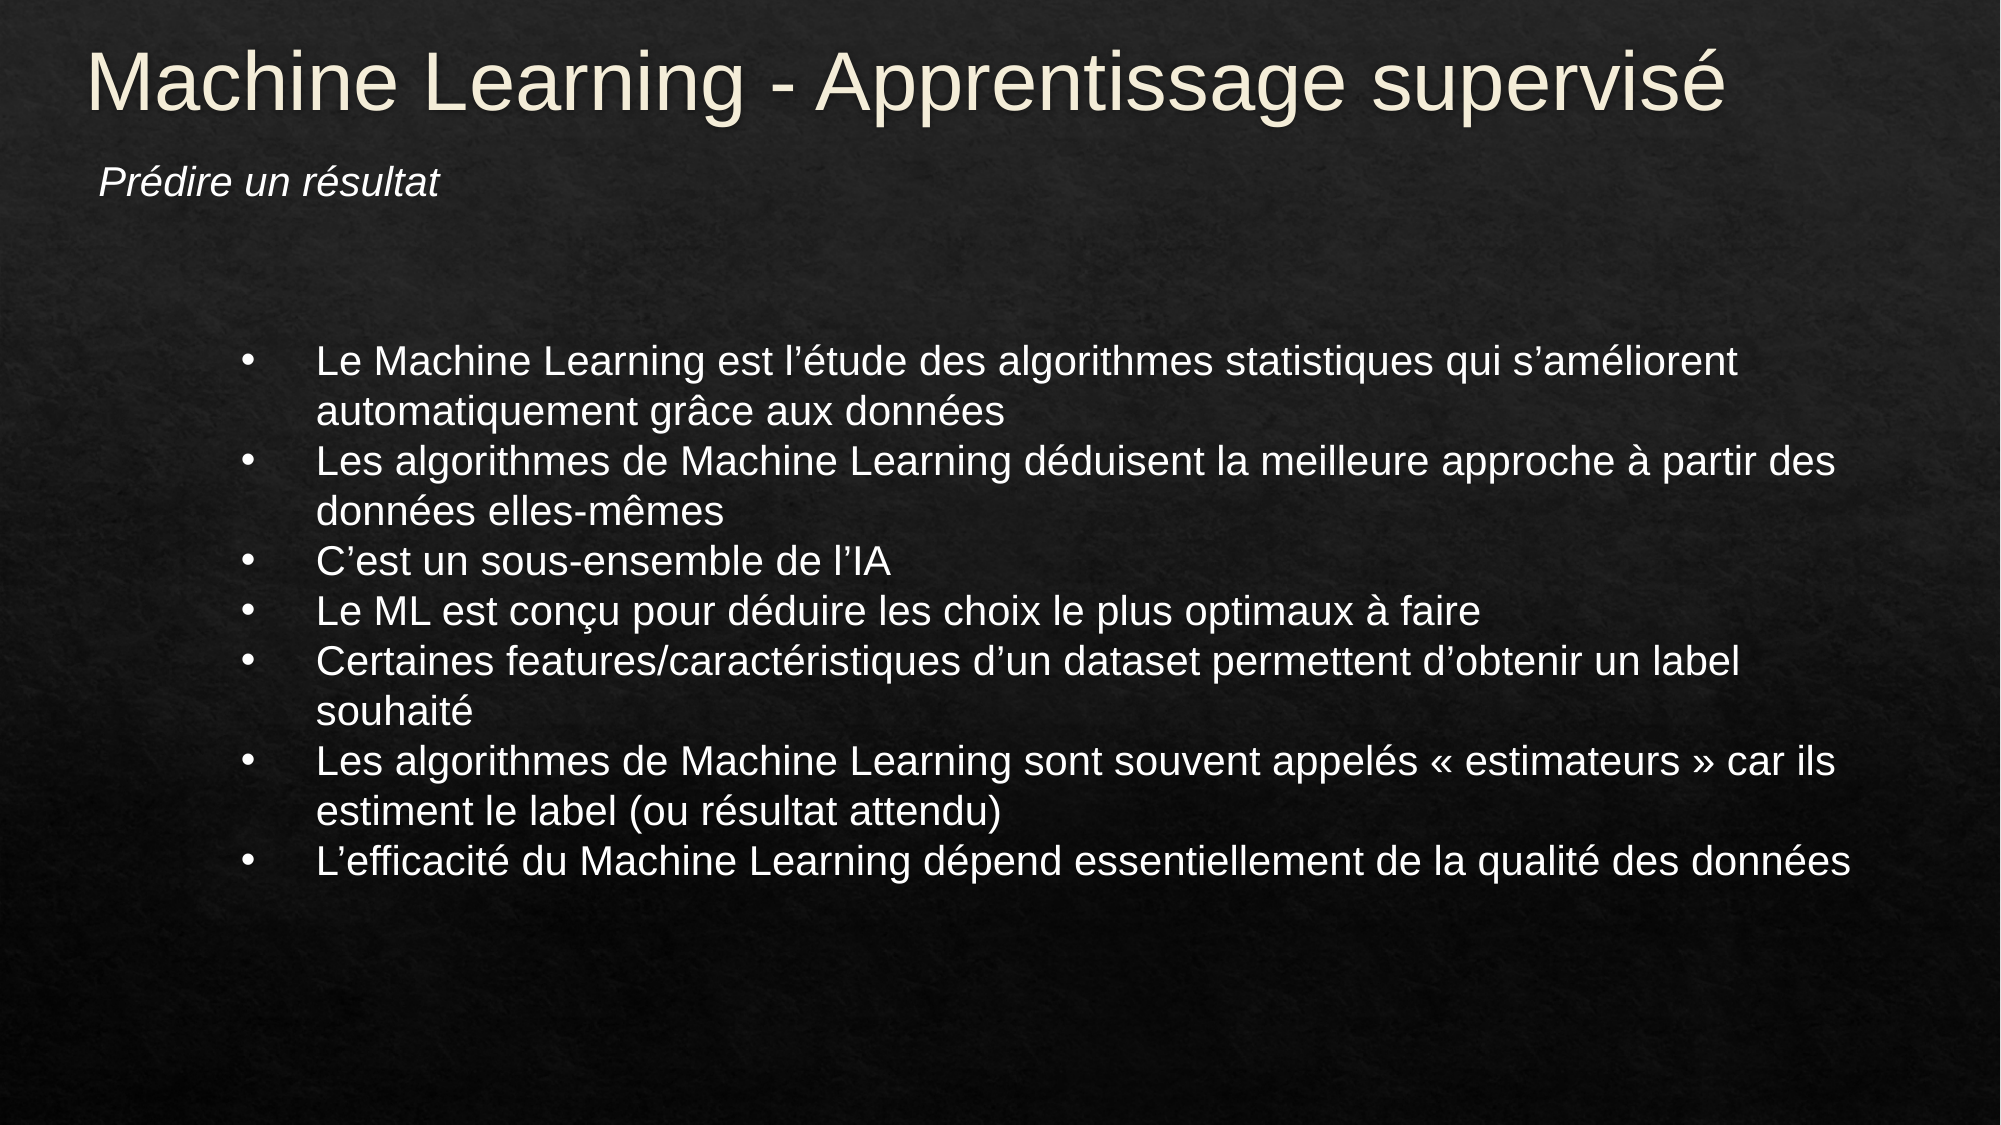

# Machine Learning - Apprentissage supervisé
Prédire un résultat
Le Machine Learning est l’étude des algorithmes statistiques qui s’améliorent automatiquement grâce aux données
Les algorithmes de Machine Learning déduisent la meilleure approche à partir des données elles-mêmes
C’est un sous-ensemble de l’IA
Le ML est conçu pour déduire les choix le plus optimaux à faire
Certaines features/caractéristiques d’un dataset permettent d’obtenir un label souhaité
Les algorithmes de Machine Learning sont souvent appelés « estimateurs » car ils estiment le label (ou résultat attendu)
L’efficacité du Machine Learning dépend essentiellement de la qualité des données